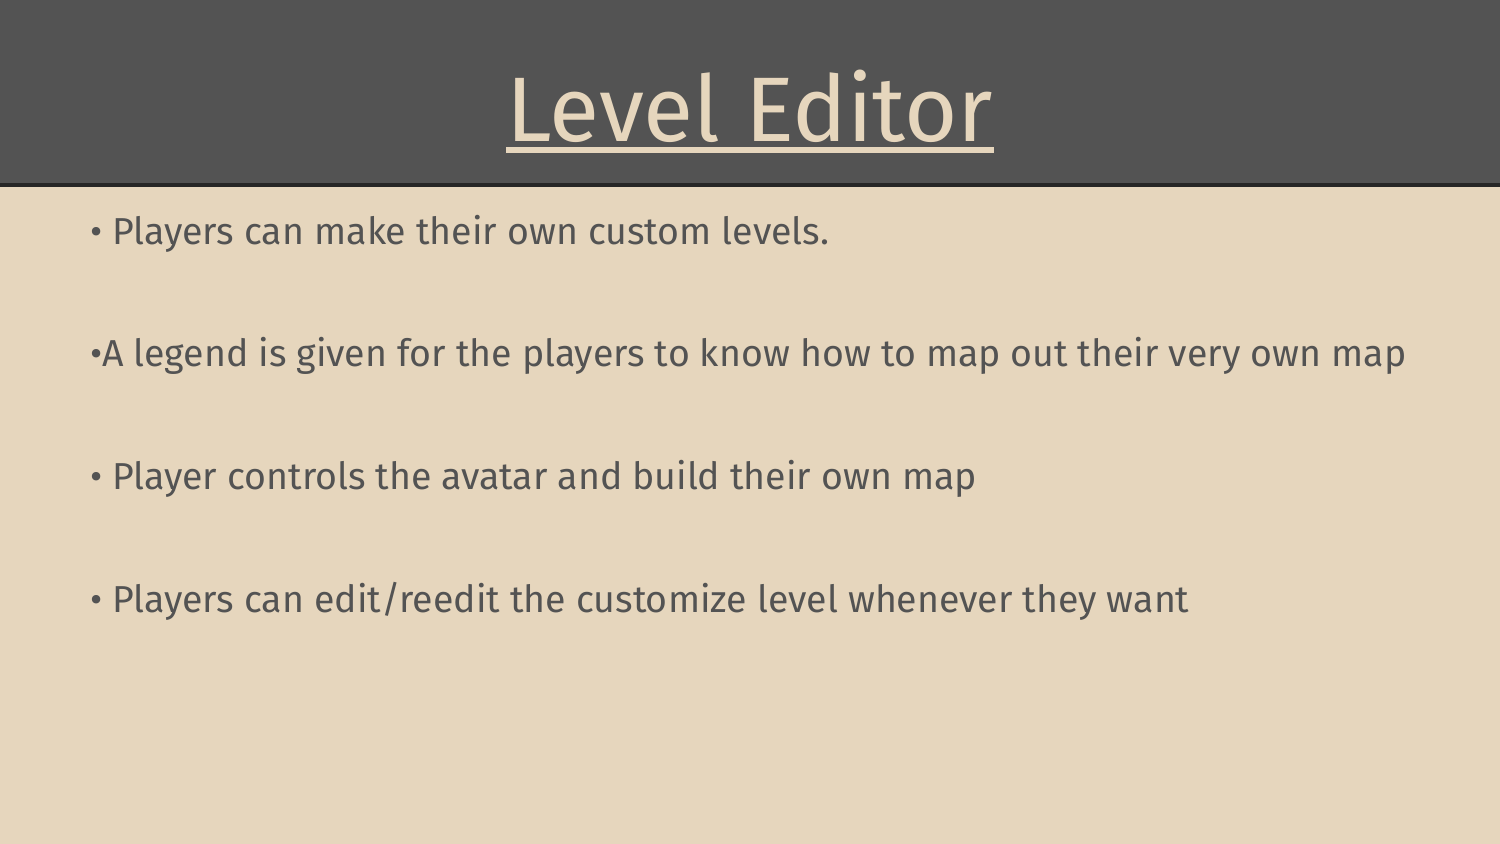

# Level Editor
• Players can make their own custom levels.

•A legend is given for the players to know how to map out their very own map

• Player controls the avatar and build their own map

• Players can edit/reedit the customize level whenever they want